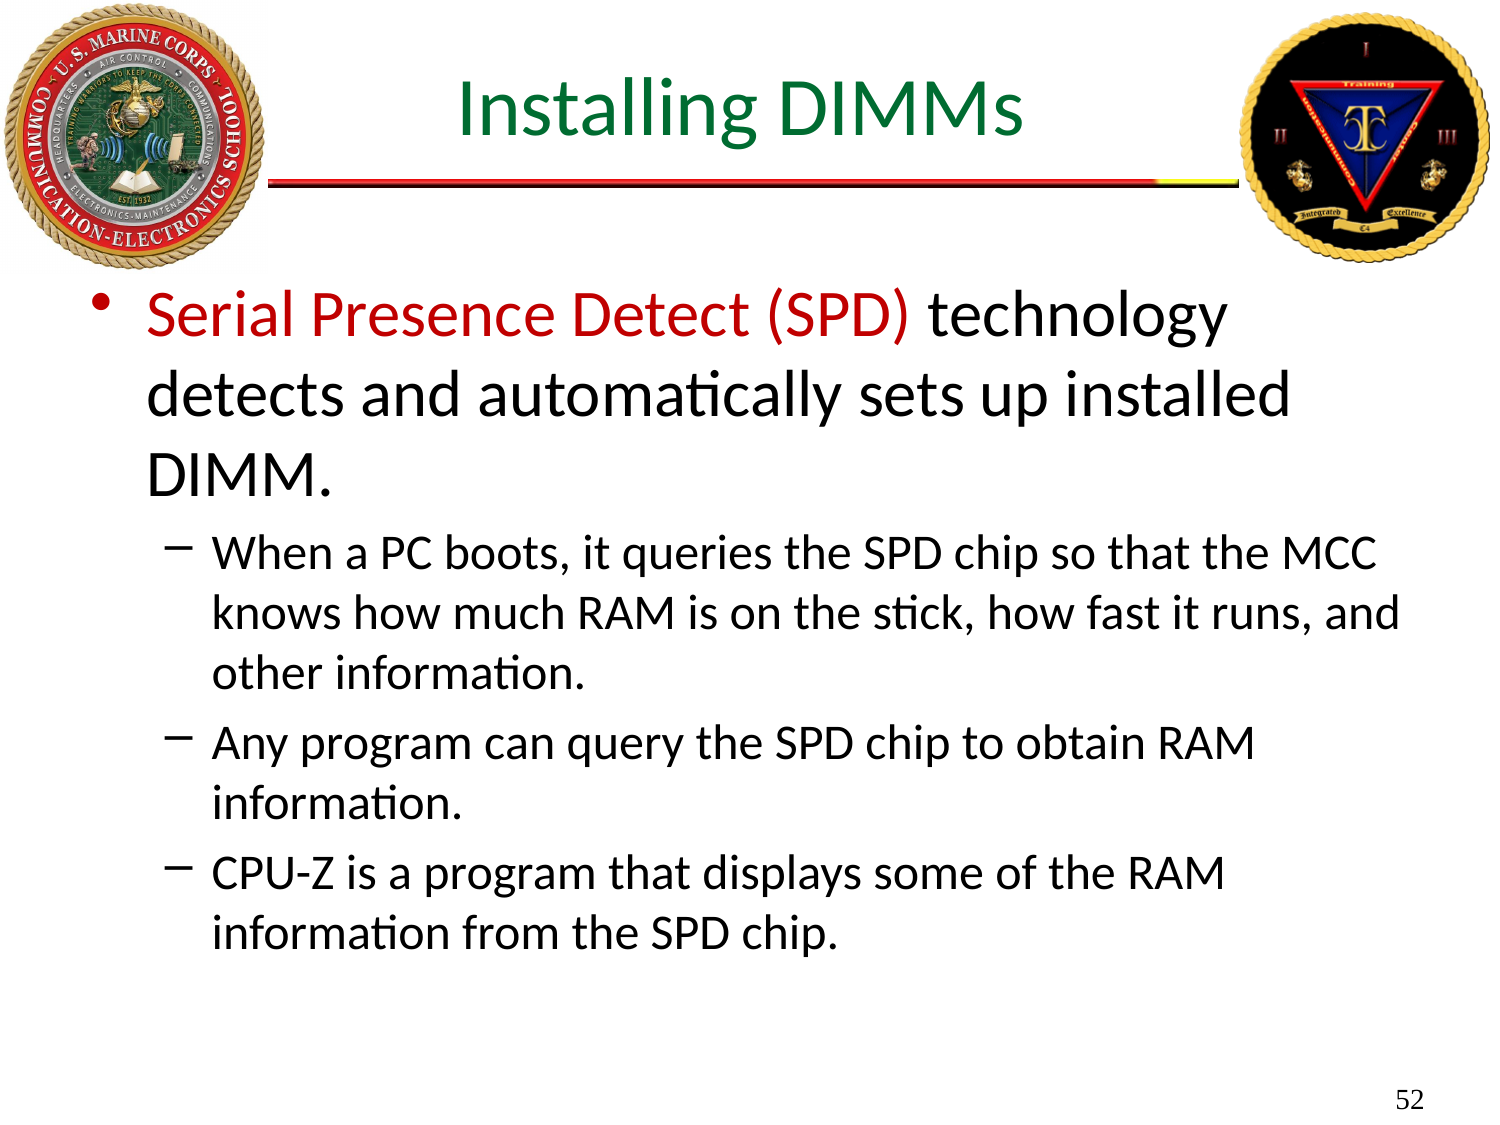

# Installing DIMMs
Serial Presence Detect (SPD) technology detects and automatically sets up installed DIMM.
When a PC boots, it queries the SPD chip so that the MCC knows how much RAM is on the stick, how fast it runs, and other information.
Any program can query the SPD chip to obtain RAM information.
CPU-Z is a program that displays some of the RAM information from the SPD chip.